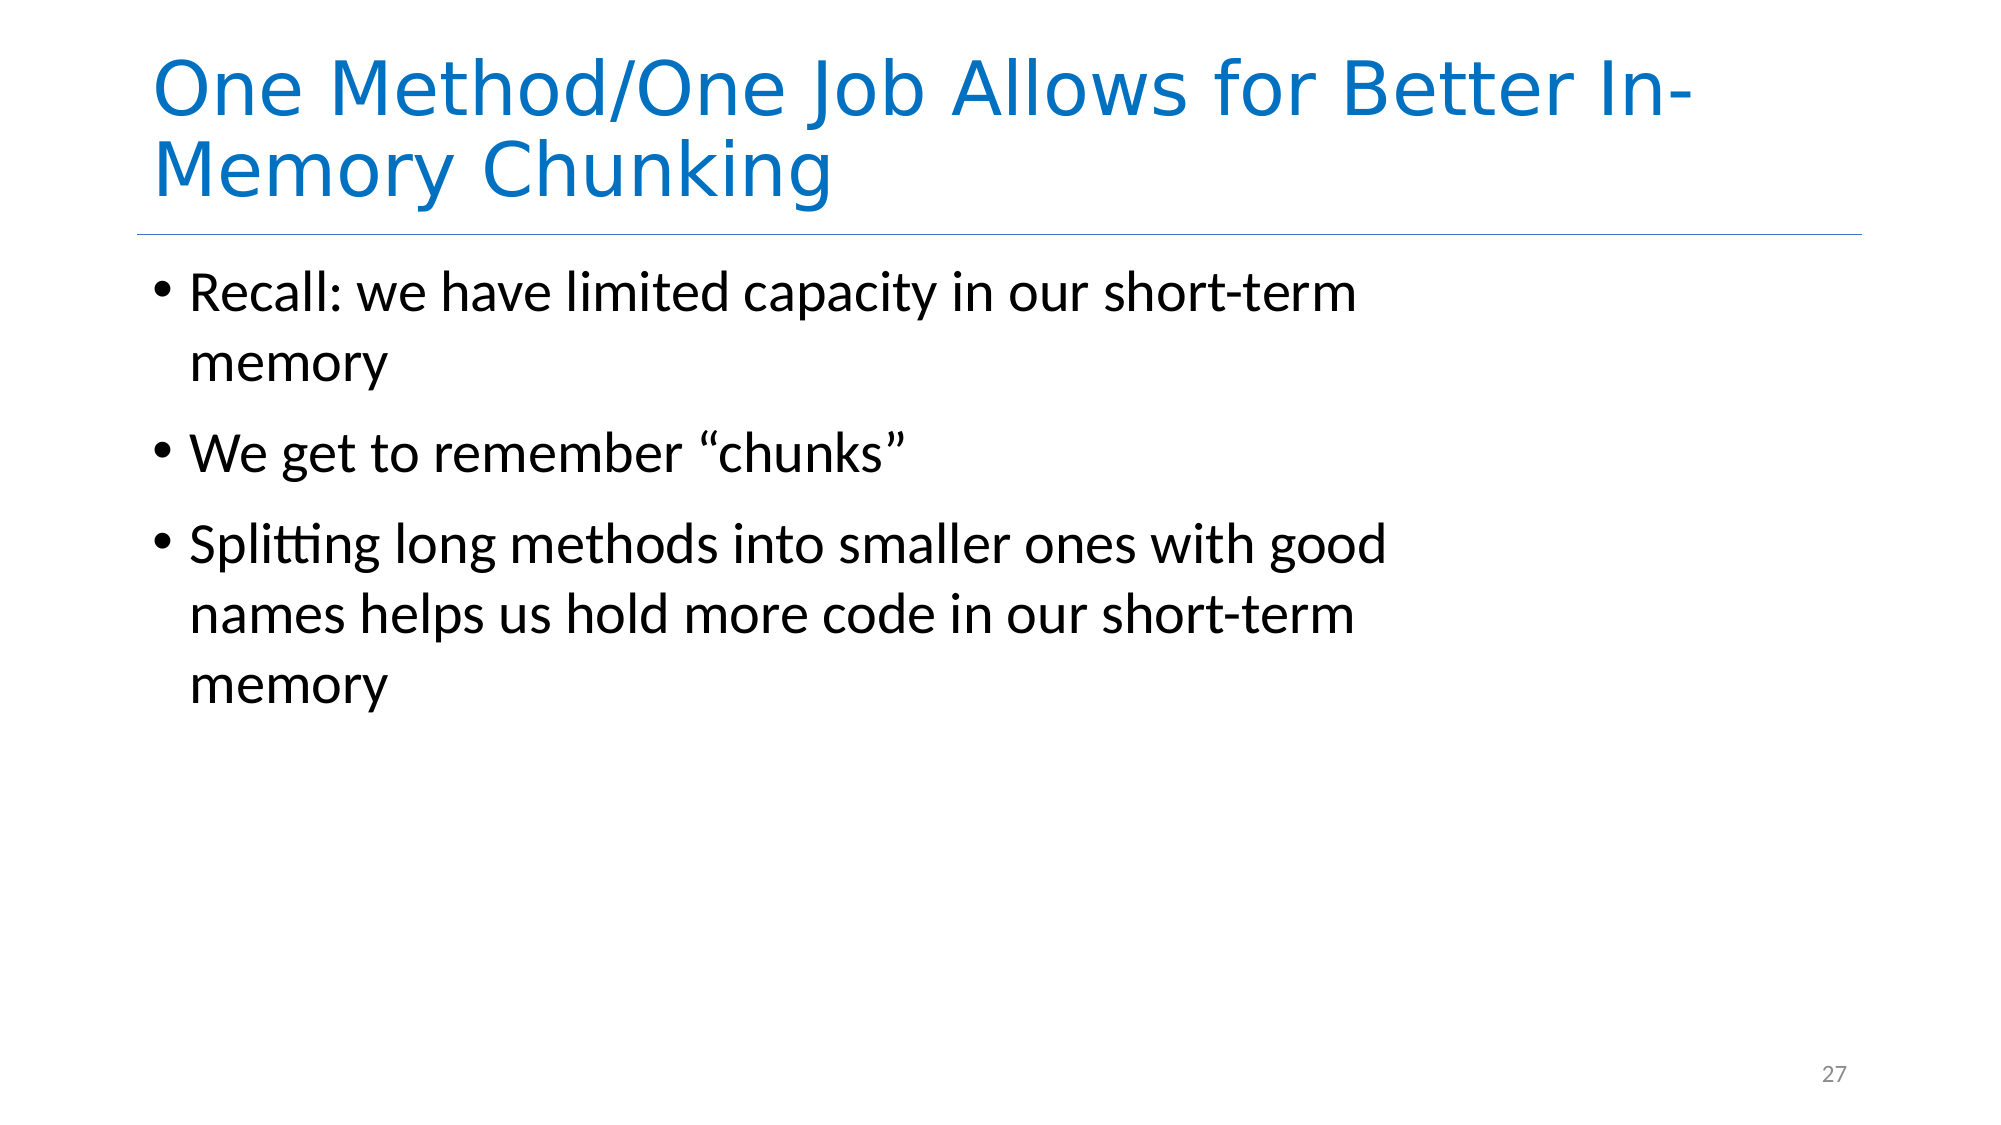

# One Method/One Job Allows for Better In-Memory Chunking
Recall: we have limited capacity in our short-term memory
We get to remember “chunks”
Splitting long methods into smaller ones with good names helps us hold more code in our short-term memory

27